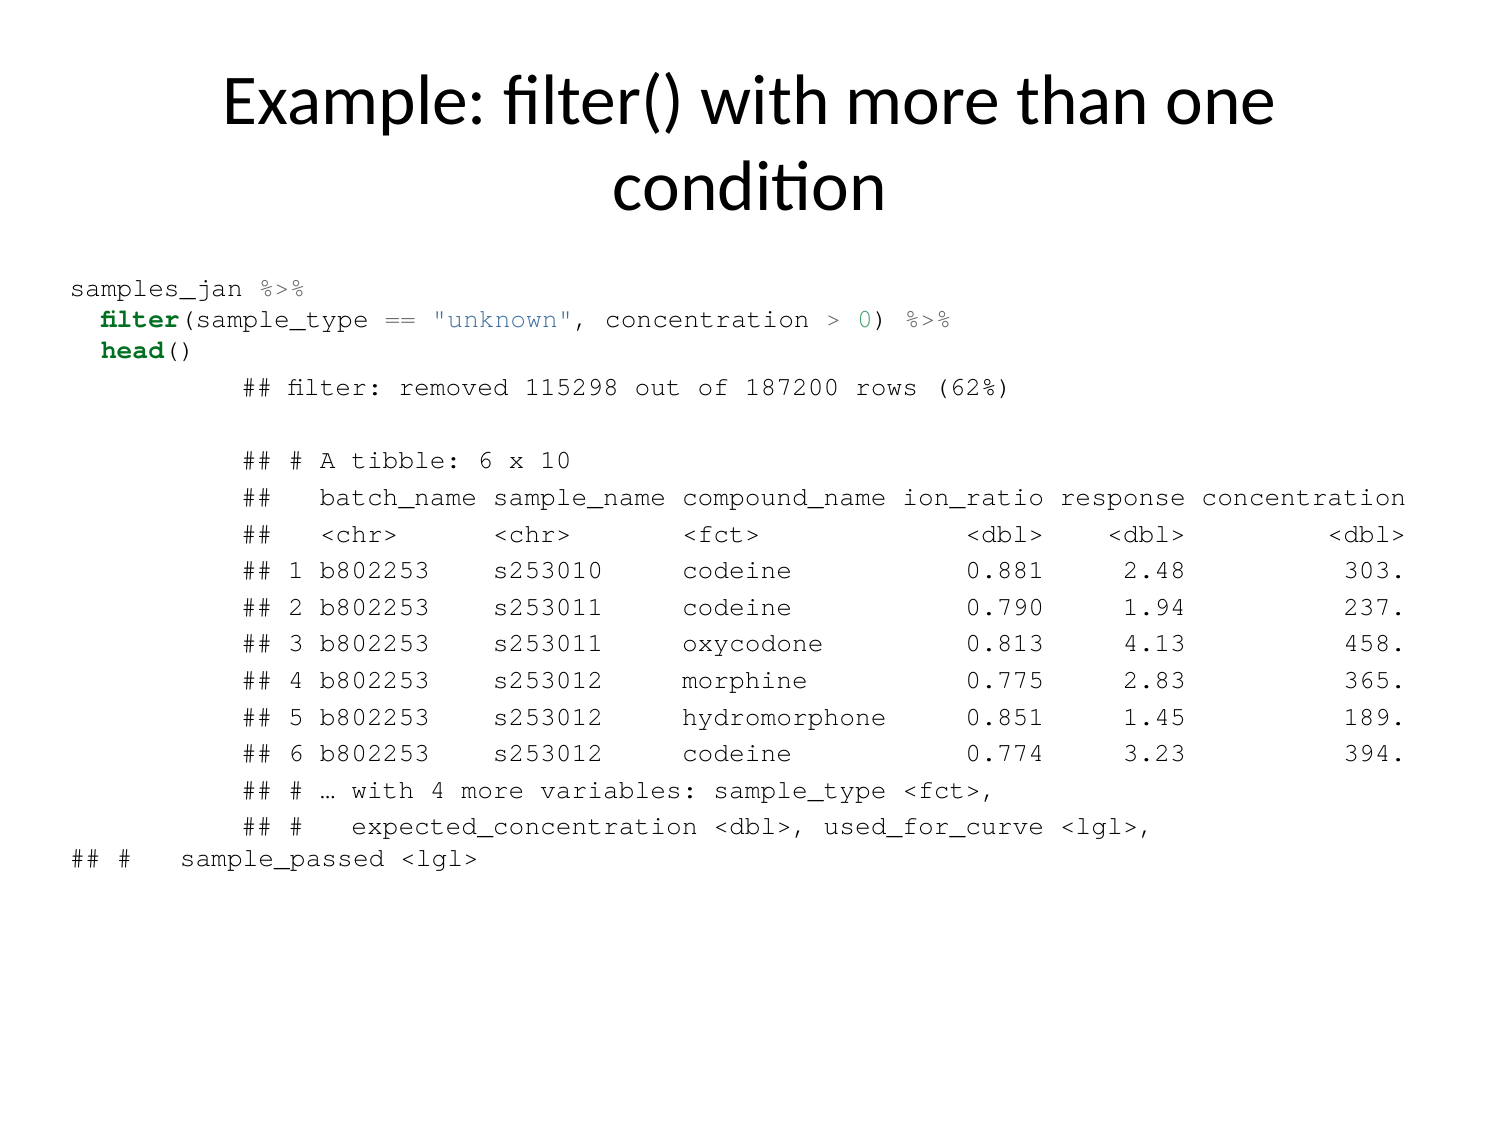

# Example: filter() with more than one condition
samples_jan %>%
  filter(sample_type == "unknown", concentration > 0) %>%
  head()
## filter: removed 115298 out of 187200 rows (62%)

## # A tibble: 6 x 10
##   batch_name sample_name compound_name ion_ratio response concentration
##   <chr>      <chr>       <fct>             <dbl>    <dbl>         <dbl>
## 1 b802253    s253010     codeine           0.881     2.48          303.
## 2 b802253    s253011     codeine           0.790     1.94          237.
## 3 b802253    s253011     oxycodone         0.813     4.13          458.
## 4 b802253    s253012     morphine          0.775     2.83          365.
## 5 b802253    s253012     hydromorphone     0.851     1.45          189.
## 6 b802253    s253012     codeine           0.774     3.23          394.
## # … with 4 more variables: sample_type <fct>,
## #   expected_concentration <dbl>, used_for_curve <lgl>,
## #   sample_passed <lgl>